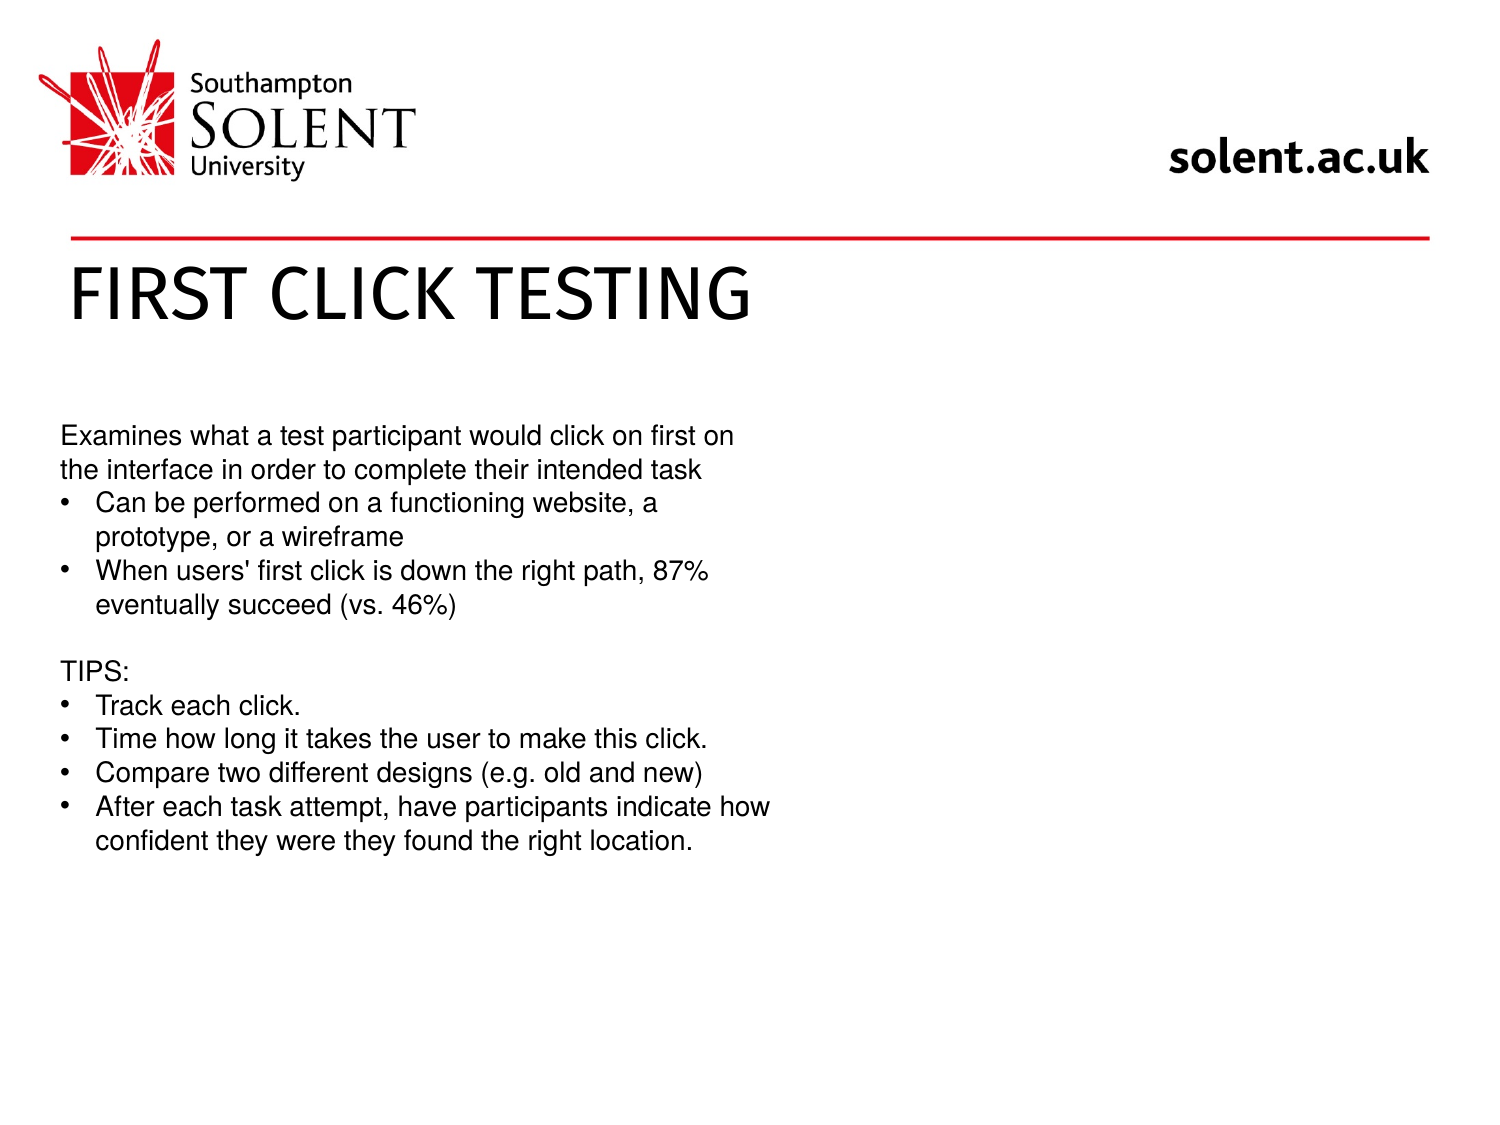

# FIRST CLICK TESTING
Examines what a test participant would click on first on the interface in order to complete their intended task
Can be performed on a functioning website, a prototype, or a wireframe
When users' first click is down the right path, 87% eventually succeed (vs. 46%)

TIPS:
Track each click.
Time how long it takes the user to make this click.
Compare two different designs (e.g. old and new)
After each task attempt, have participants indicate how confident they were they found the right location.